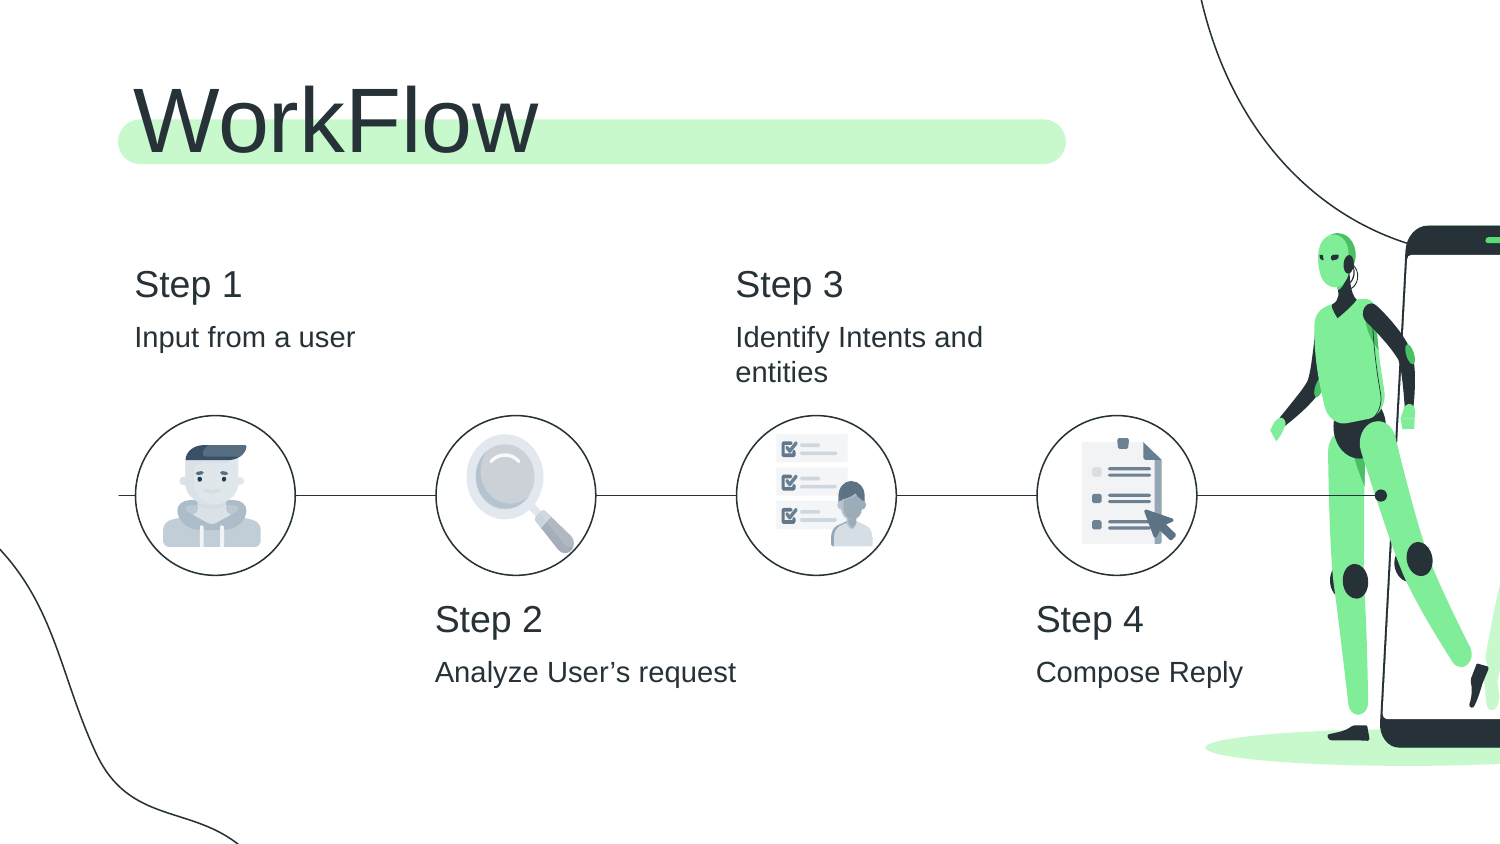

# WorkFlow

Step 1
Step 3
Input from a user
Identify Intents and entities

Step 2
Step 4
Analyze User’s request
Compose Reply